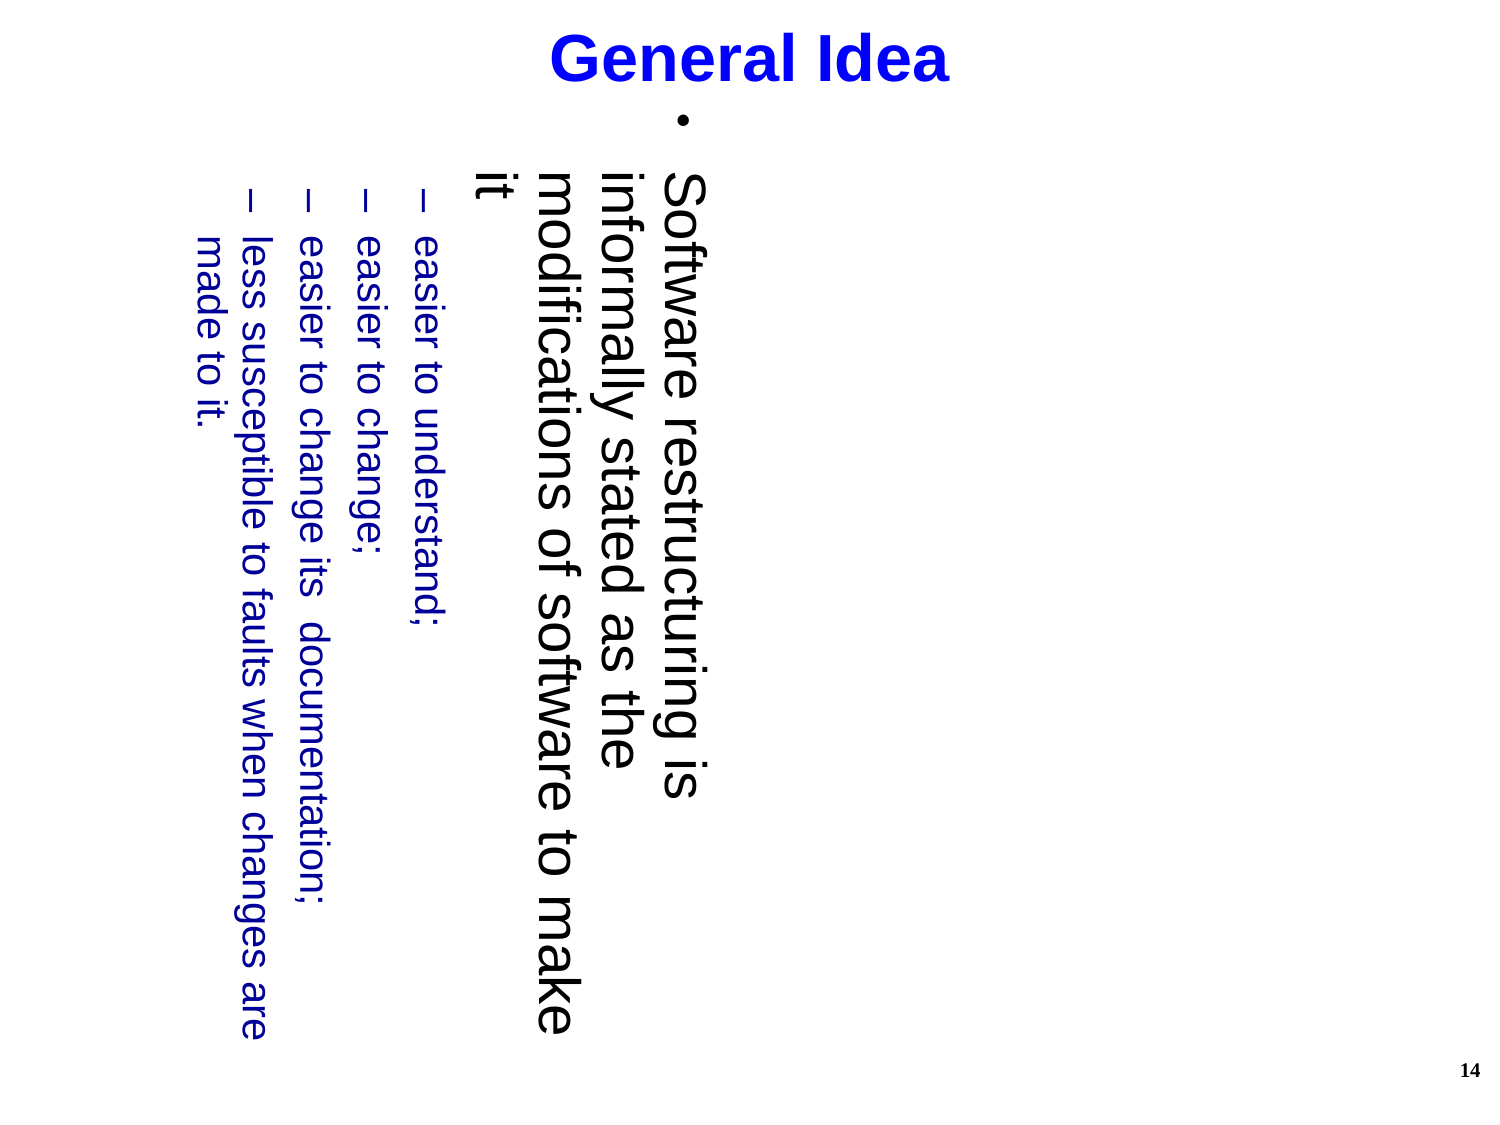

General Idea
Software restructuring is informally stated as the modifications of software to make it
easier to understand;
easier to change;
easier to change its  documentation;
less susceptible to faults when changes are made to it.

14